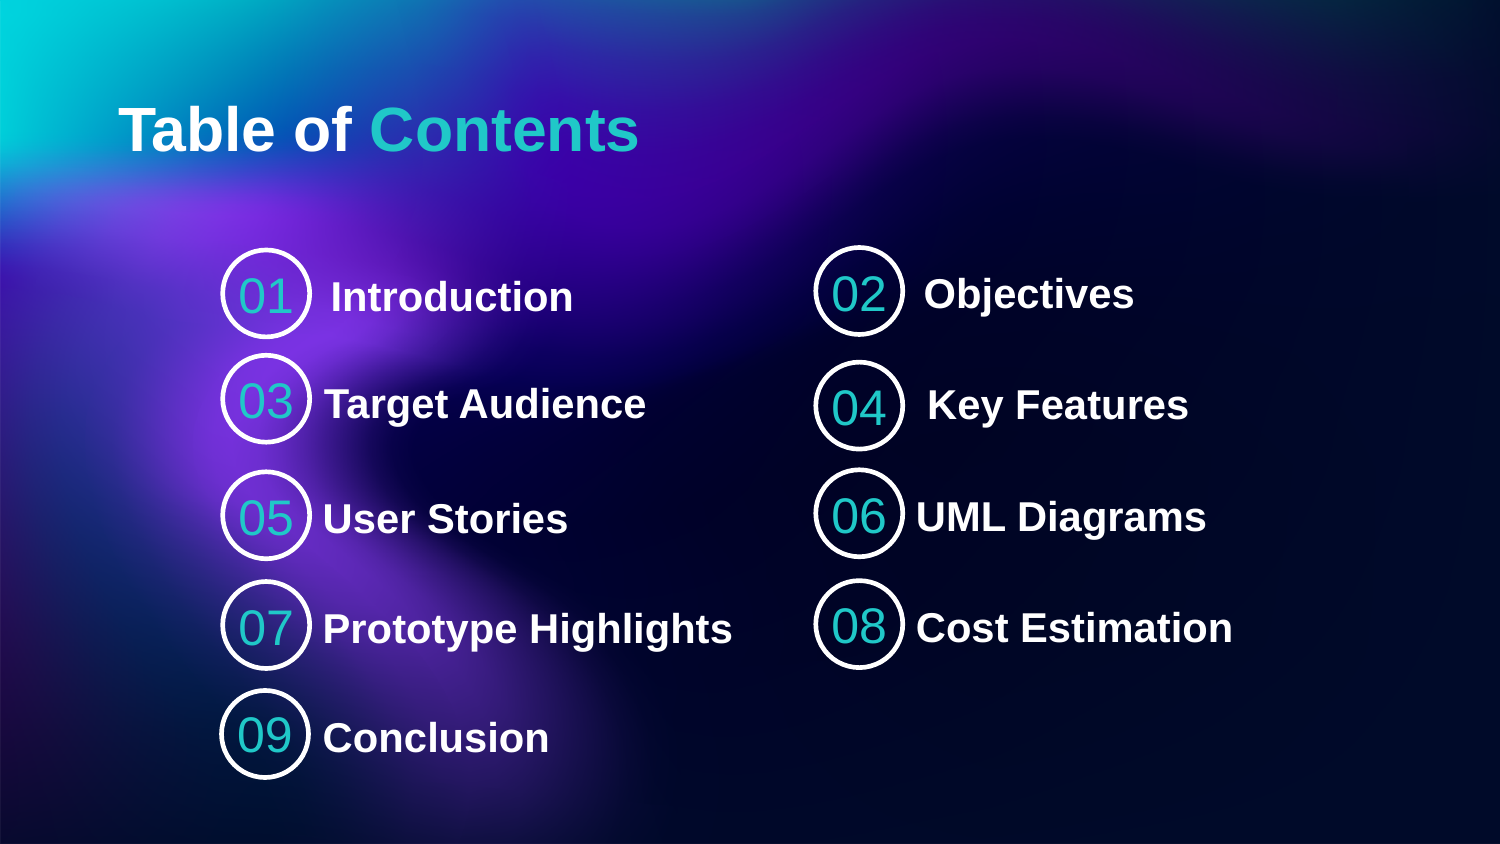

# Table of Contents

02
01
Objectives
Introduction

03
04
Target Audience
Key Features

06
05
UML Diagrams
User Stories

08
07
Cost Estimation
Prototype Highlights

09
Conclusion